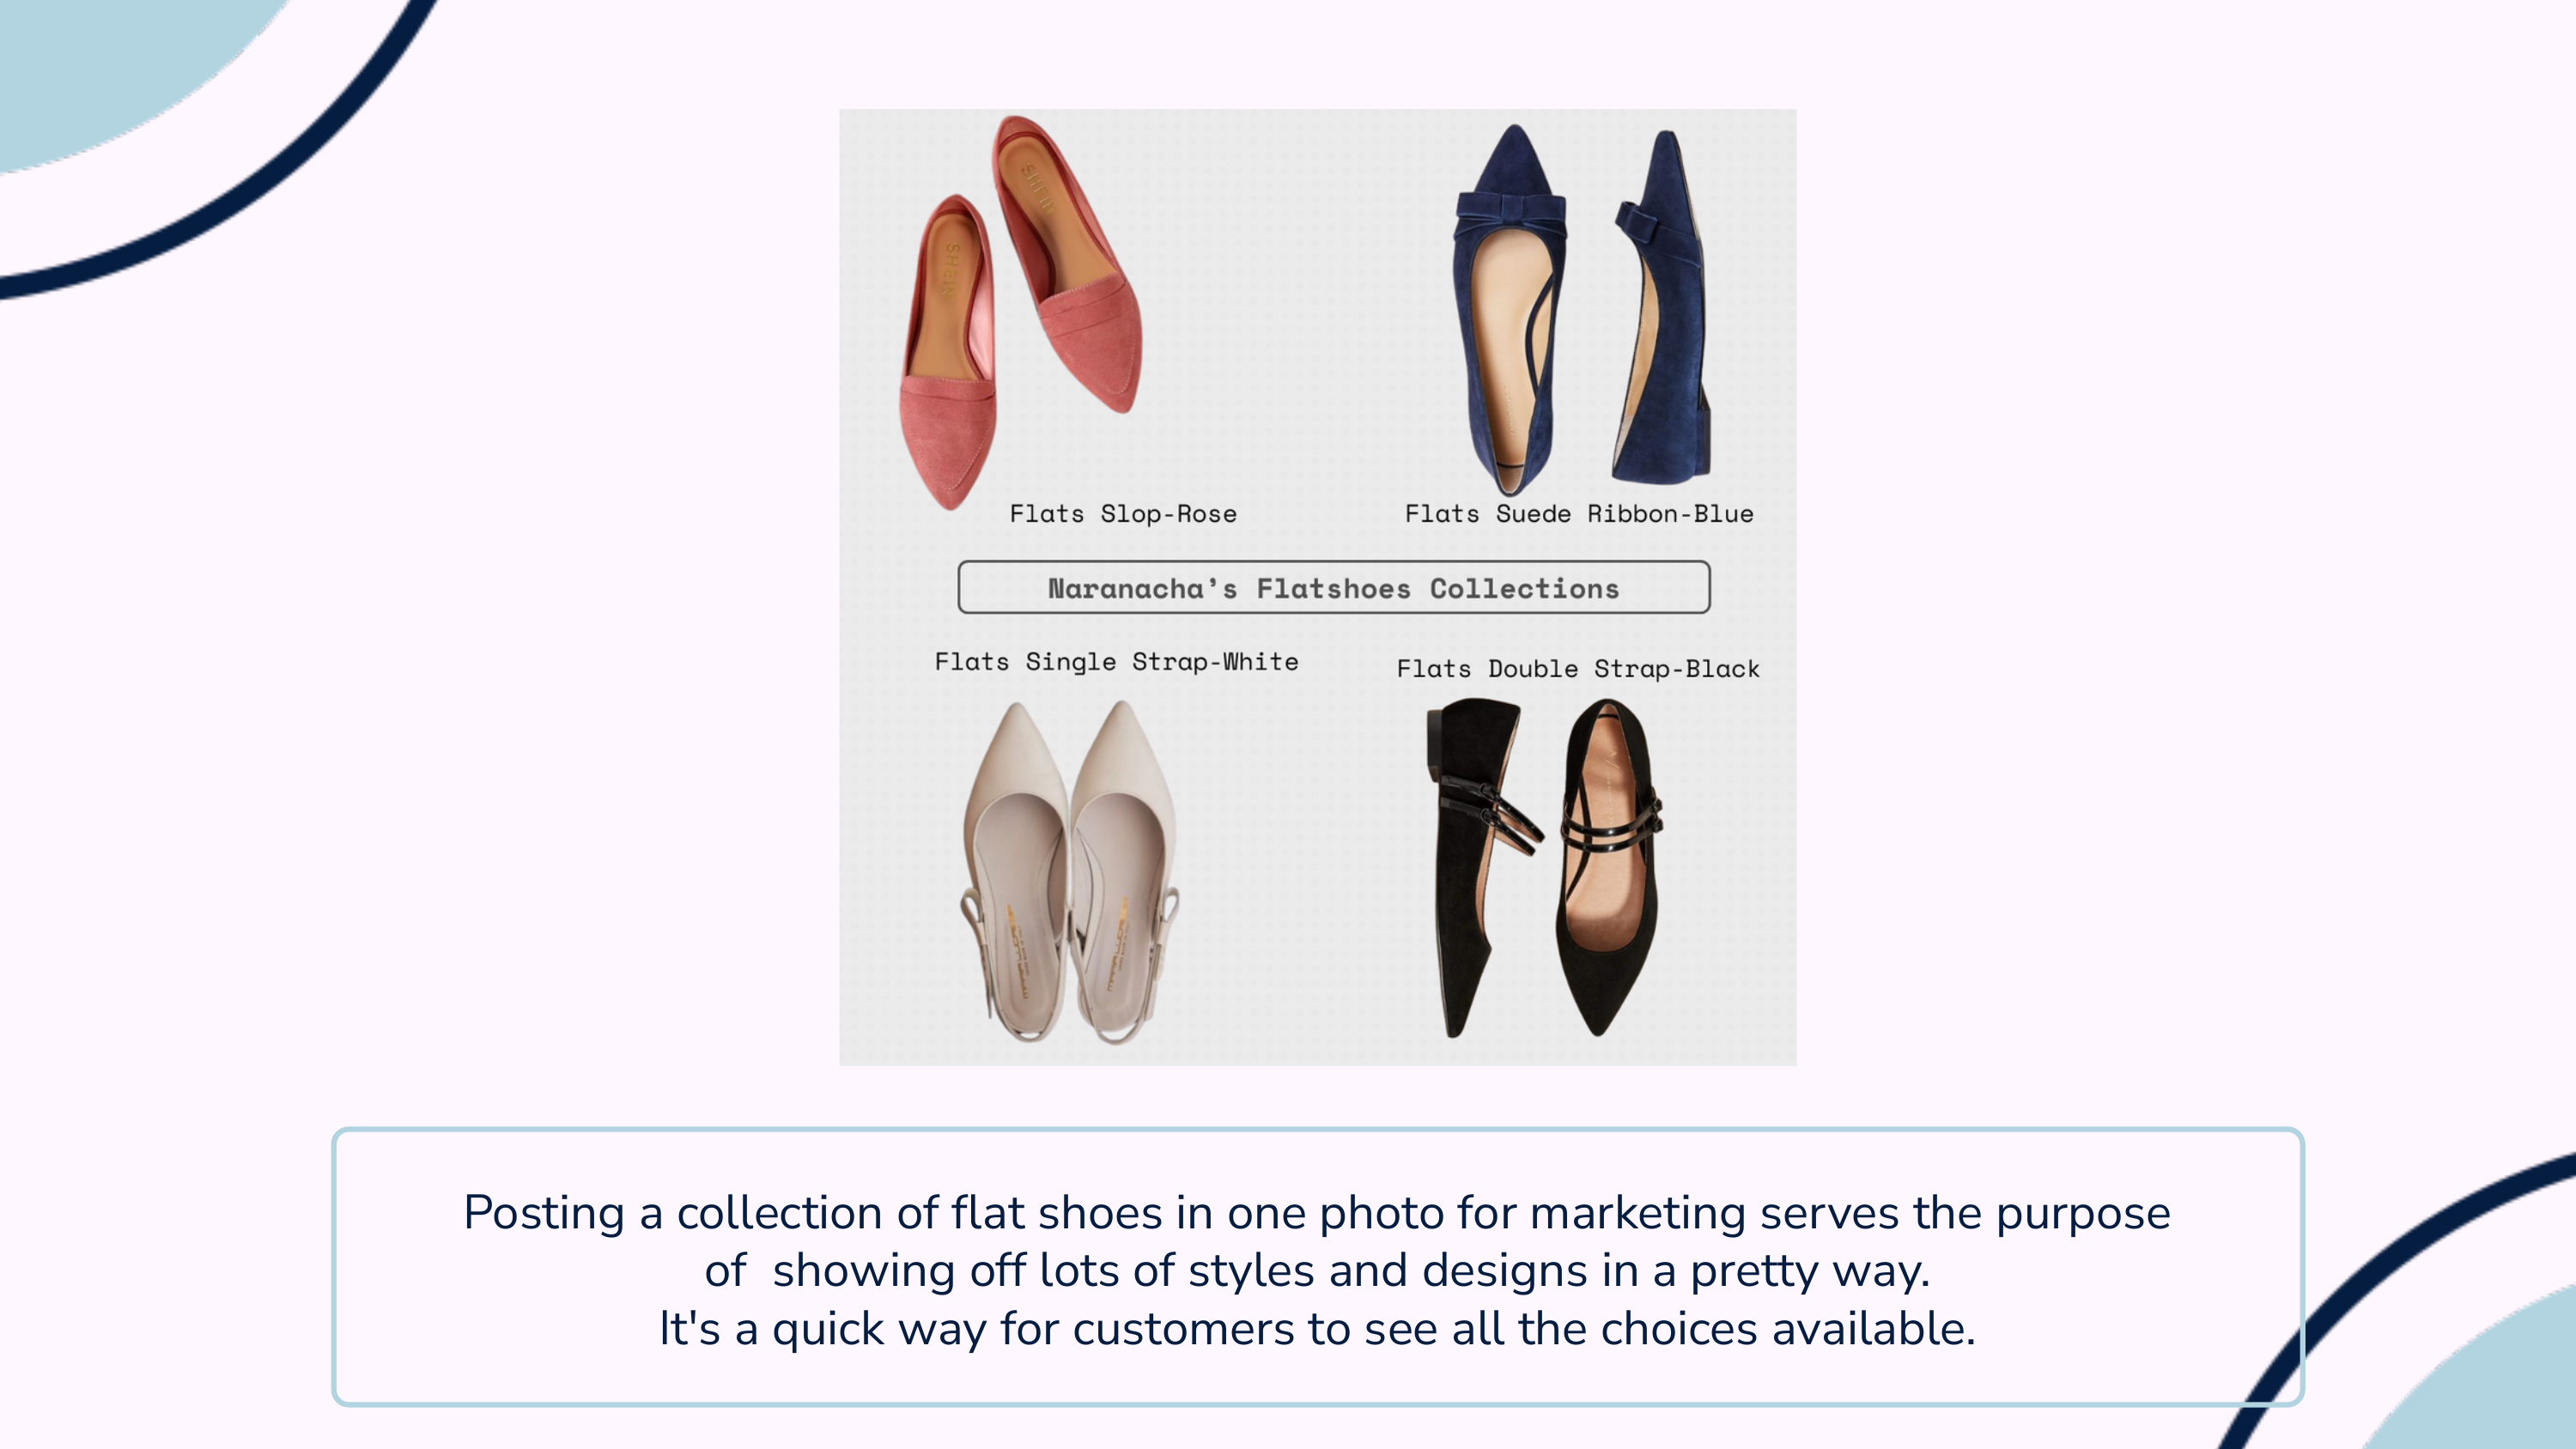

Posting a collection of flat shoes in one photo for marketing serves the purpose of  showing off lots of styles and designs in a pretty way.
 It's a quick way for customers to see all the choices available.